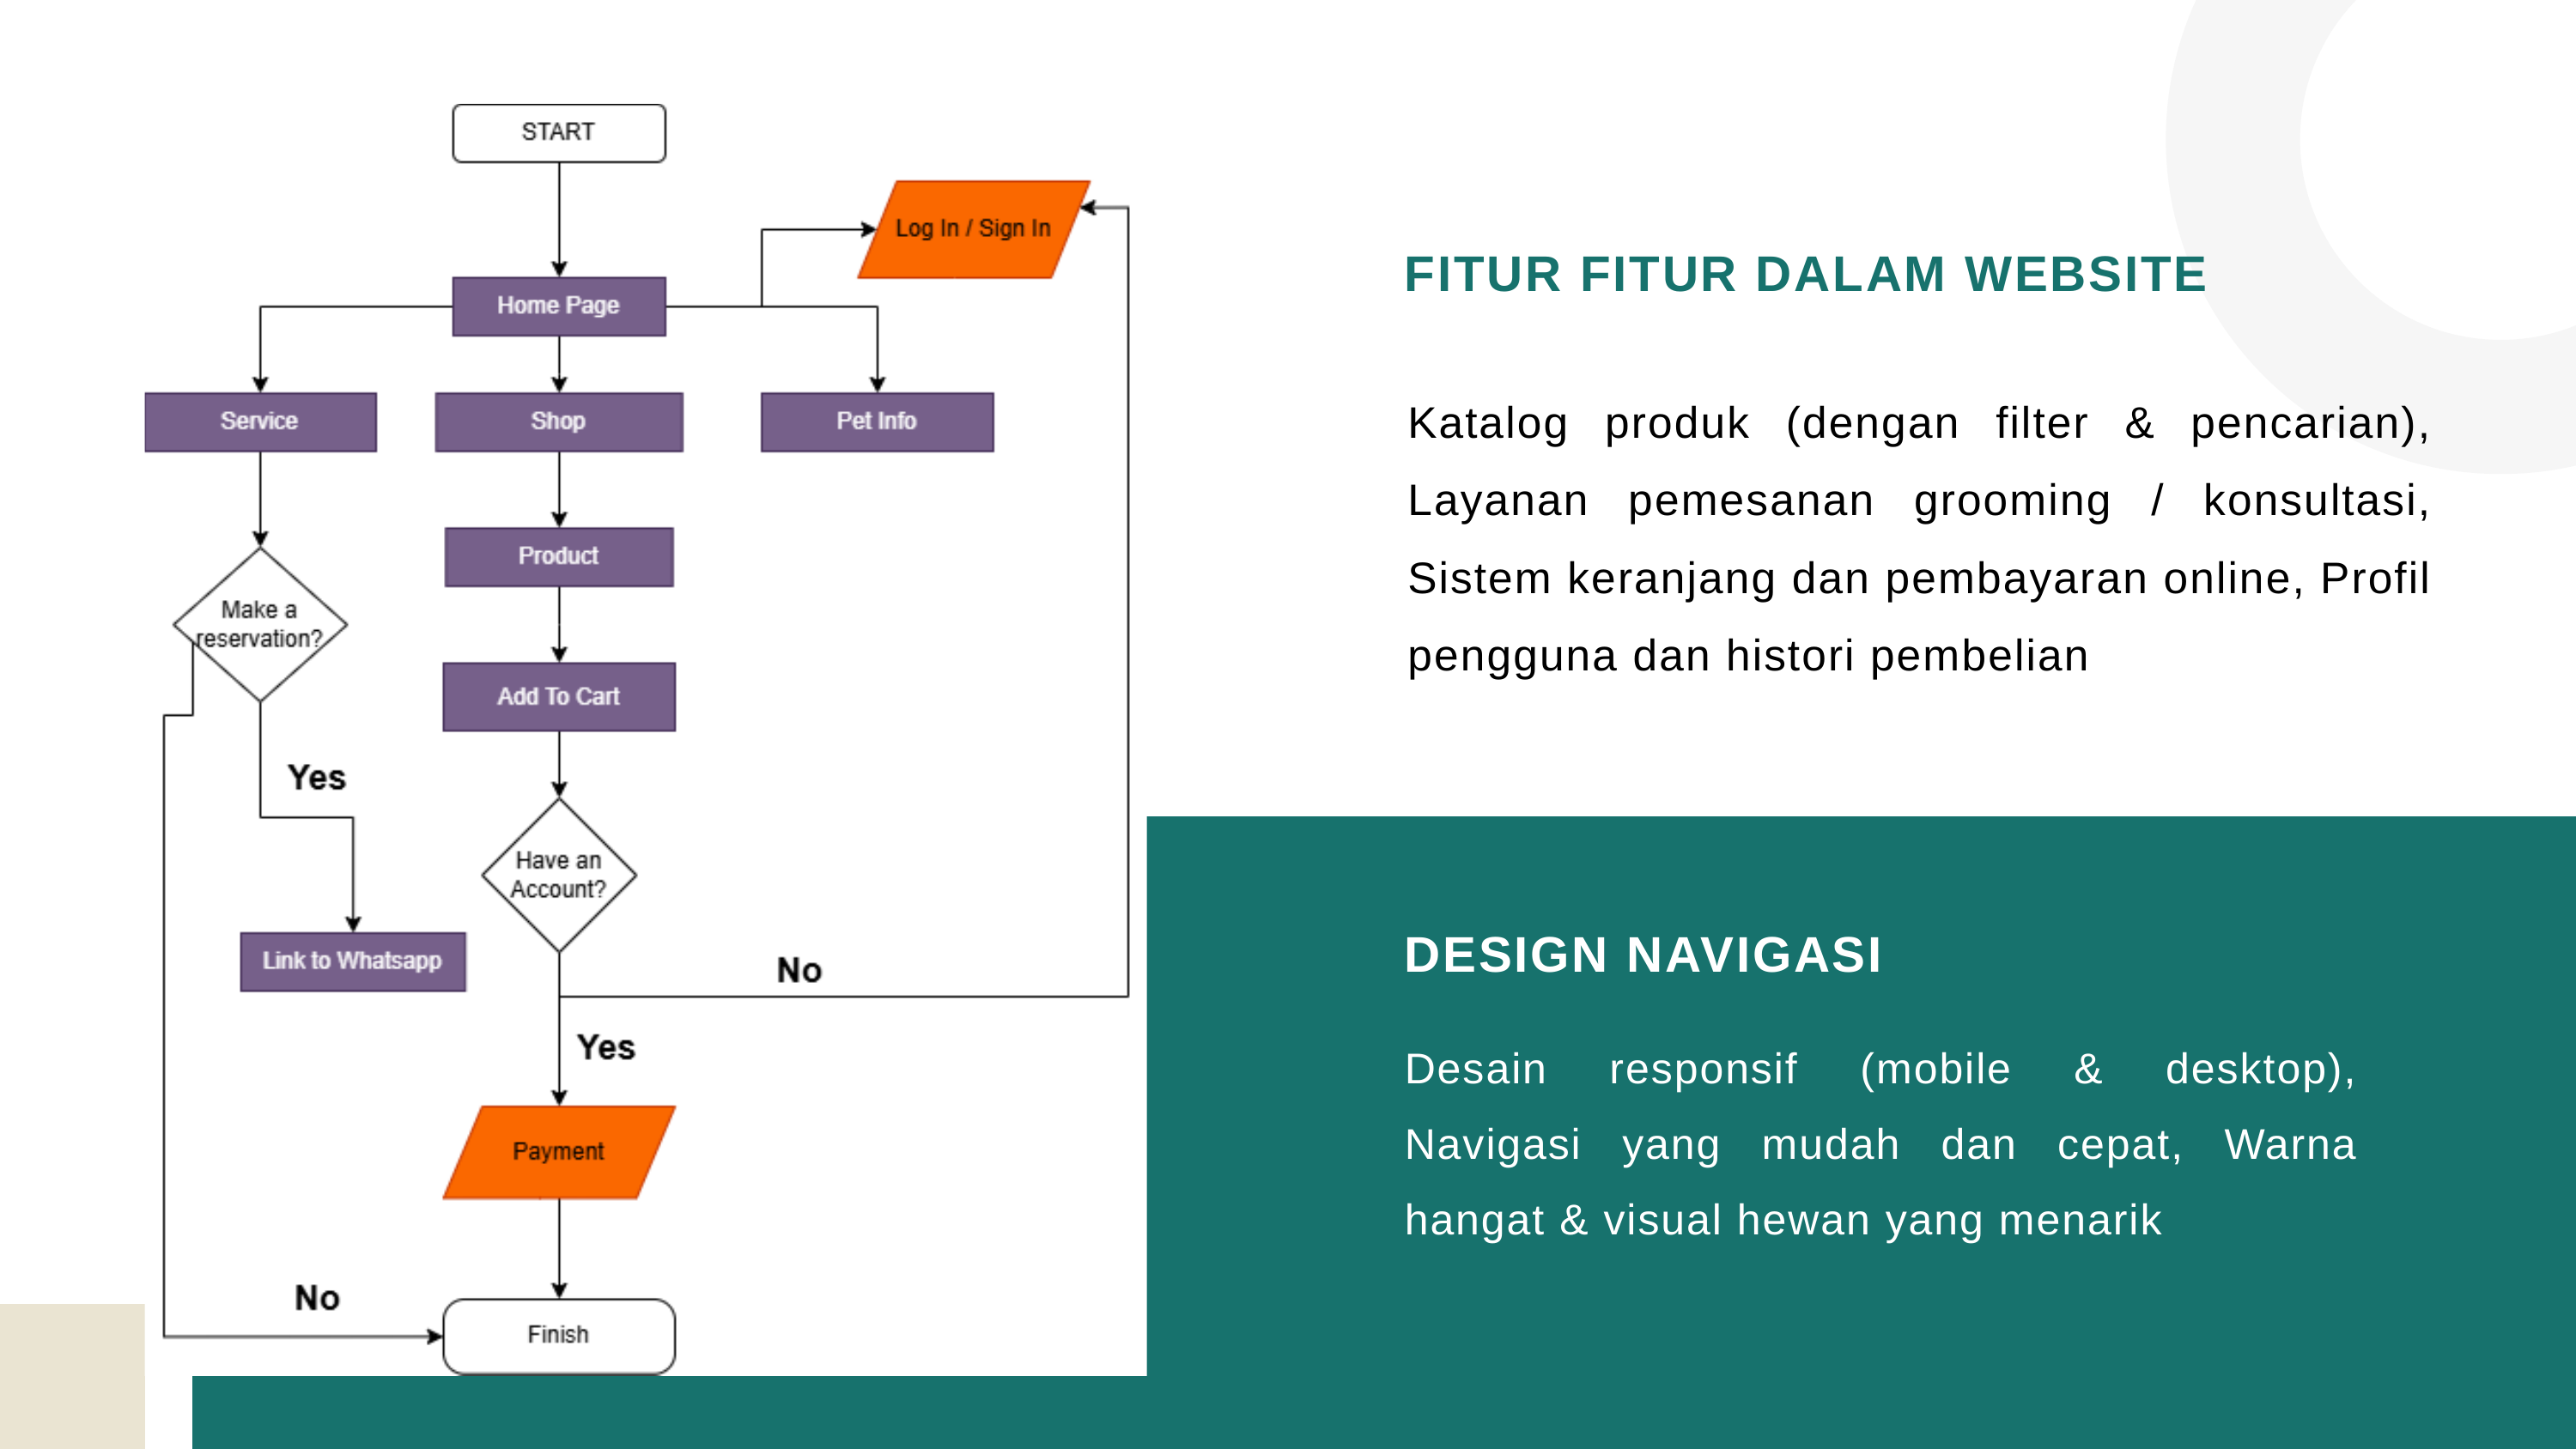

FITUR FITUR DALAM WEBSITE
Katalog produk (dengan filter & pencarian), Layanan pemesanan grooming / konsultasi, Sistem keranjang dan pembayaran online, Profil pengguna dan histori pembelian

DESIGN NAVIGASI
Desain responsif (mobile & desktop), Navigasi yang mudah dan cepat, Warna hangat & visual hewan yang menarik